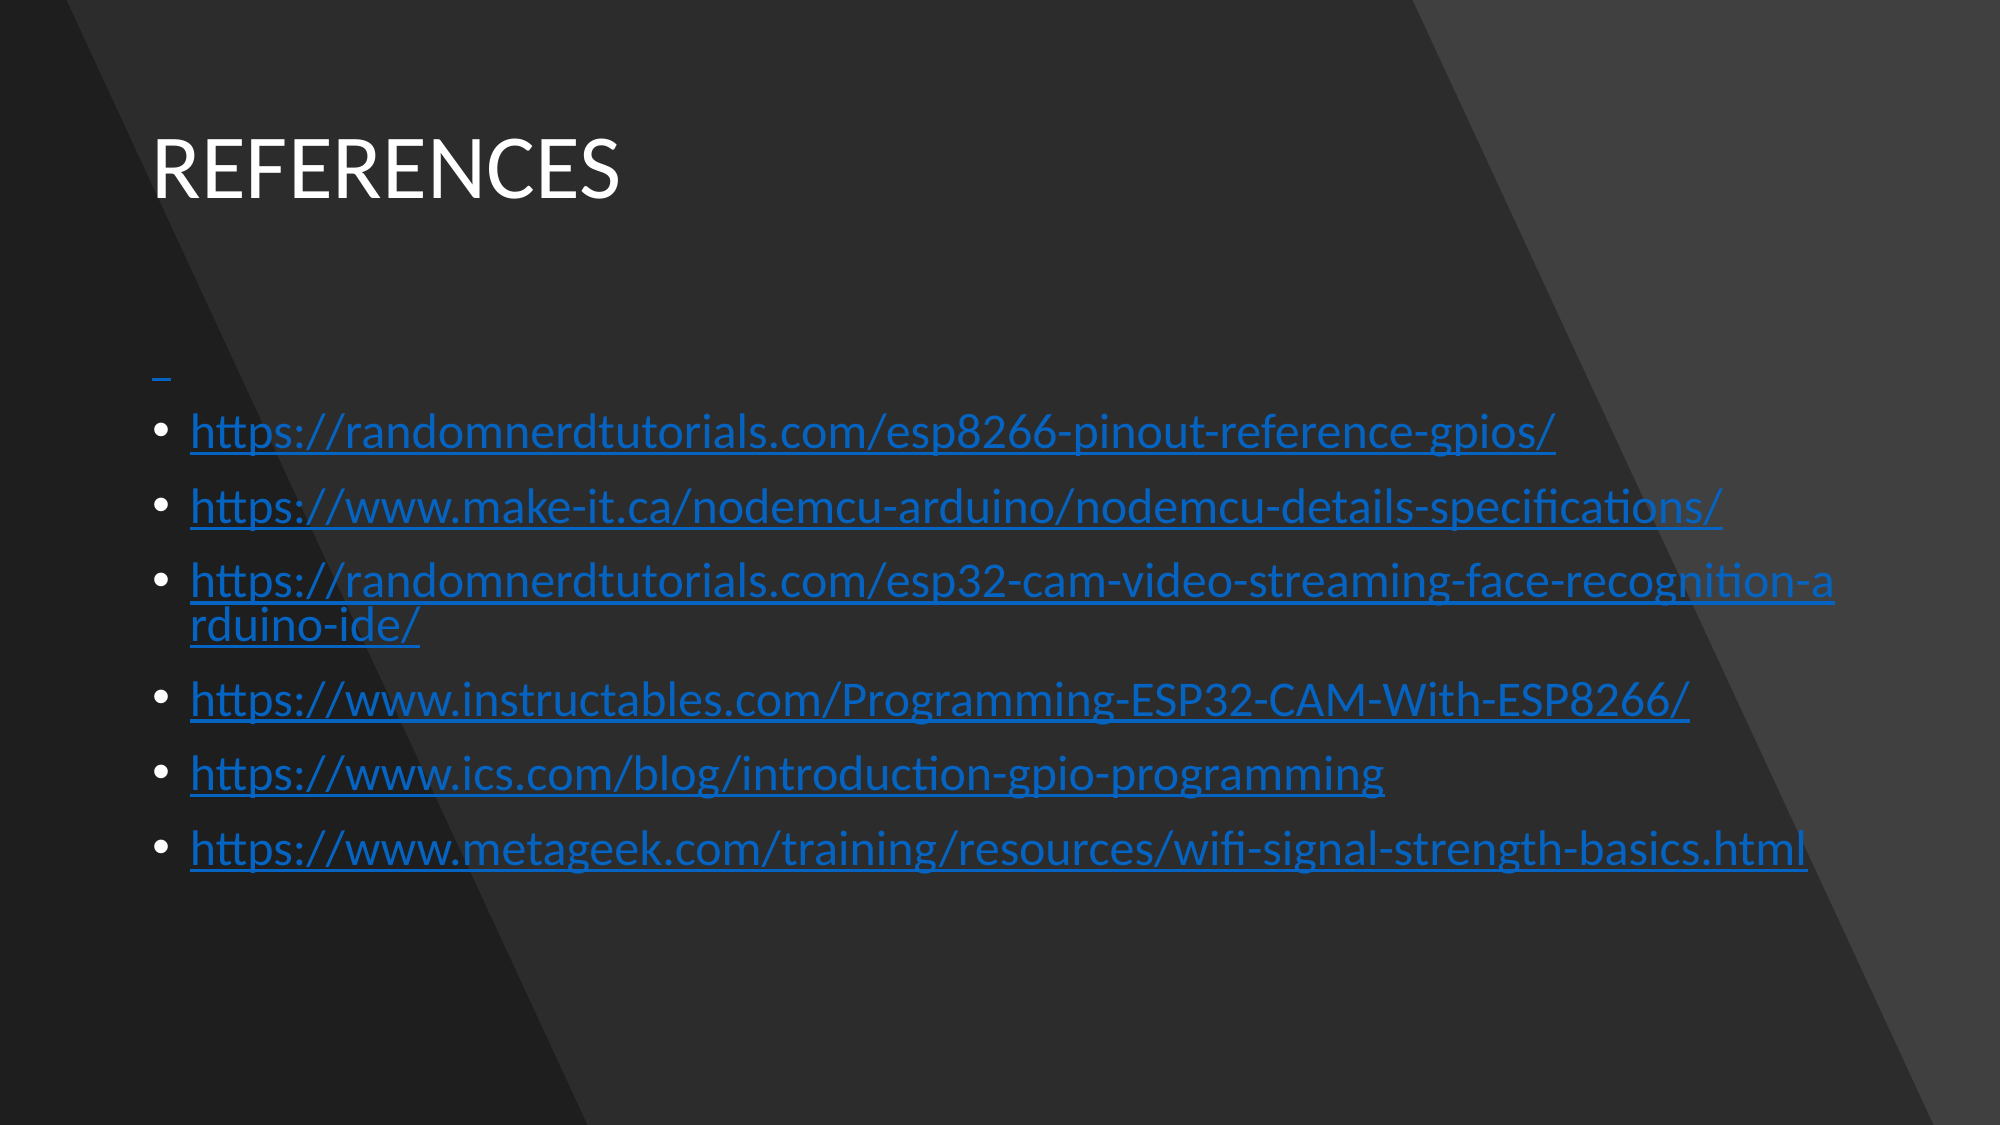

# REFERENCES

https://randomnerdtutorials.com/esp8266-pinout-reference-gpios/
https://www.make-it.ca/nodemcu-arduino/nodemcu-details-specifications/
https://randomnerdtutorials.com/esp32-cam-video-streaming-face-recognition-arduino-ide/
https://www.instructables.com/Programming-ESP32-CAM-With-ESP8266/
https://www.ics.com/blog/introduction-gpio-programming
https://www.metageek.com/training/resources/wifi-signal-strength-basics.html